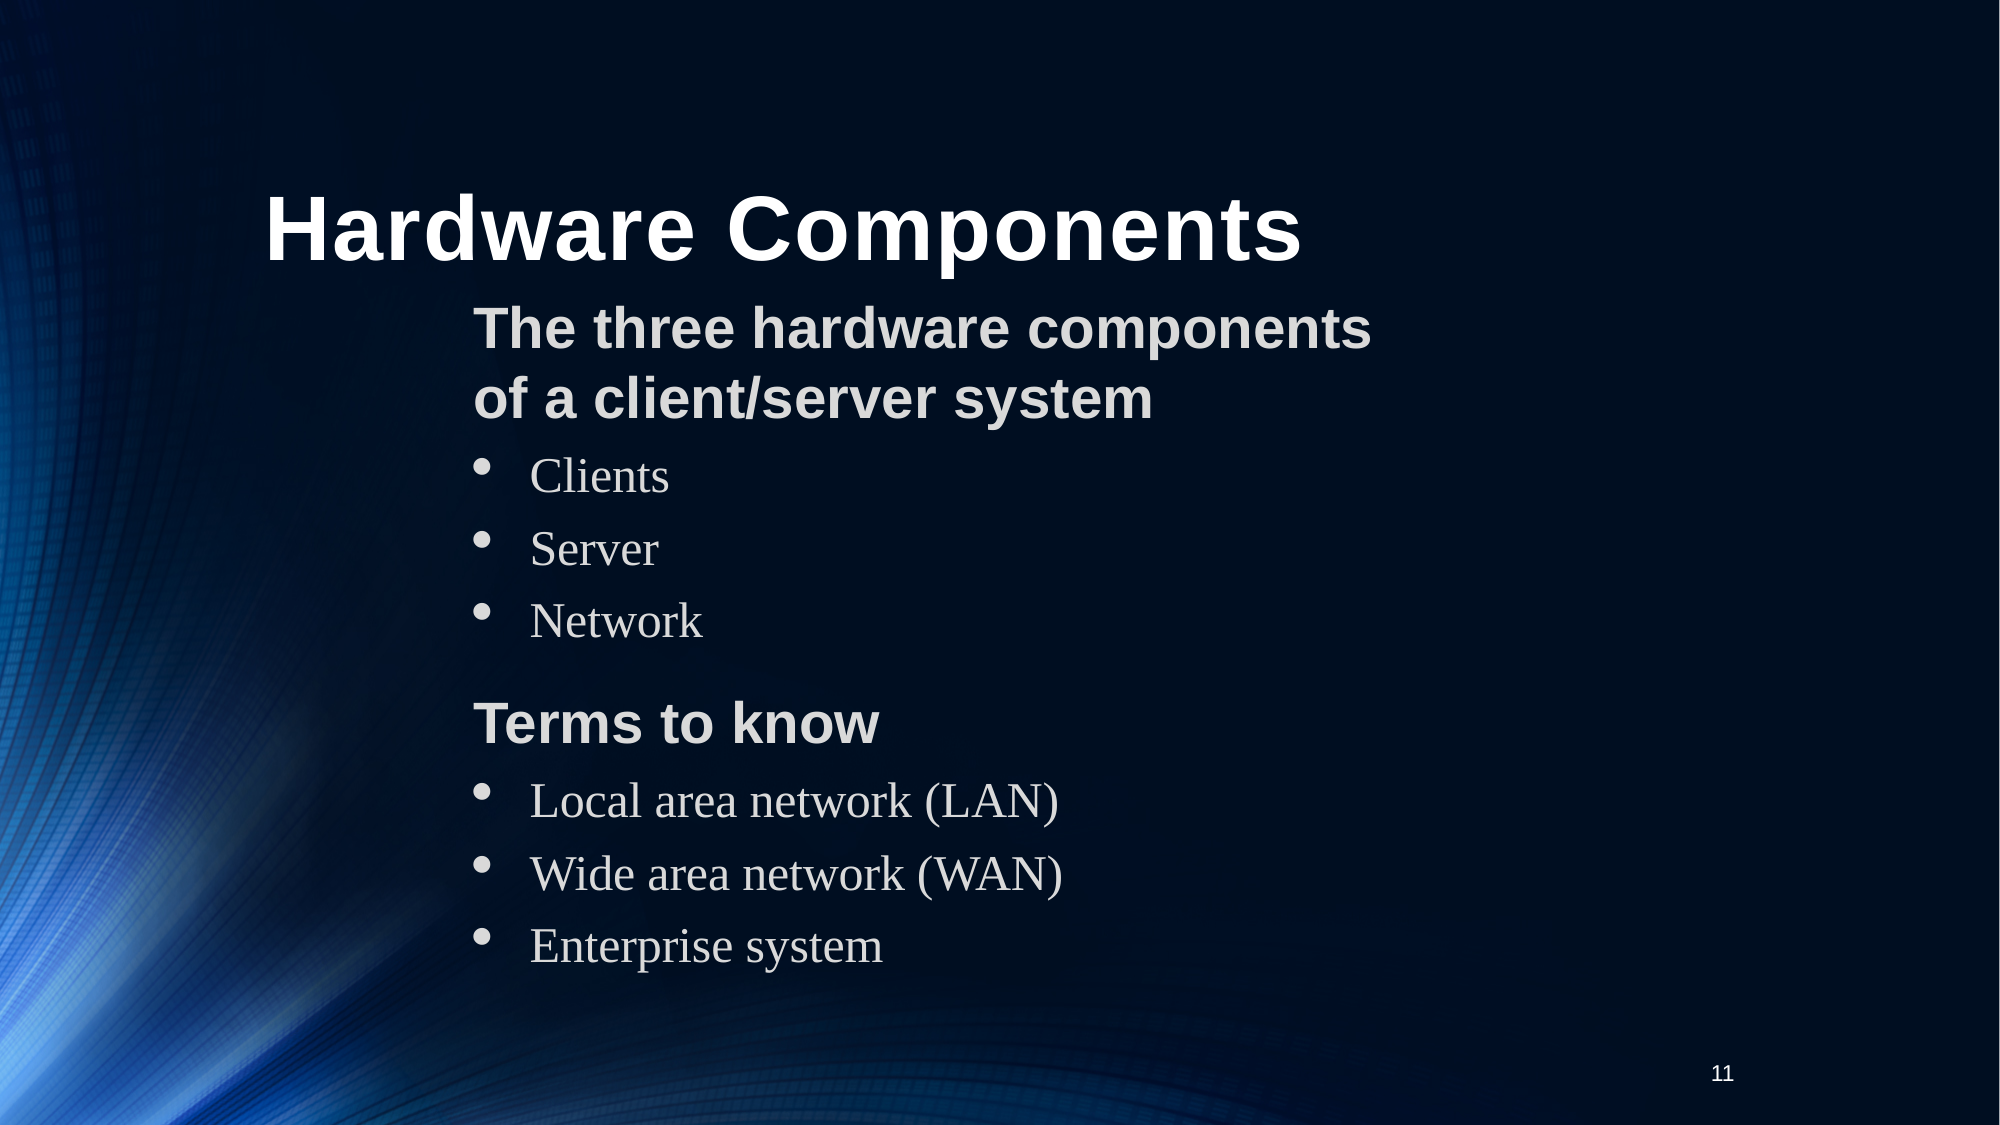

# Hardware Components
The three hardware components
of a client/server system
Clients
Server
Network
Terms to know
Local area network (LAN)
Wide area network (WAN)
Enterprise system
11